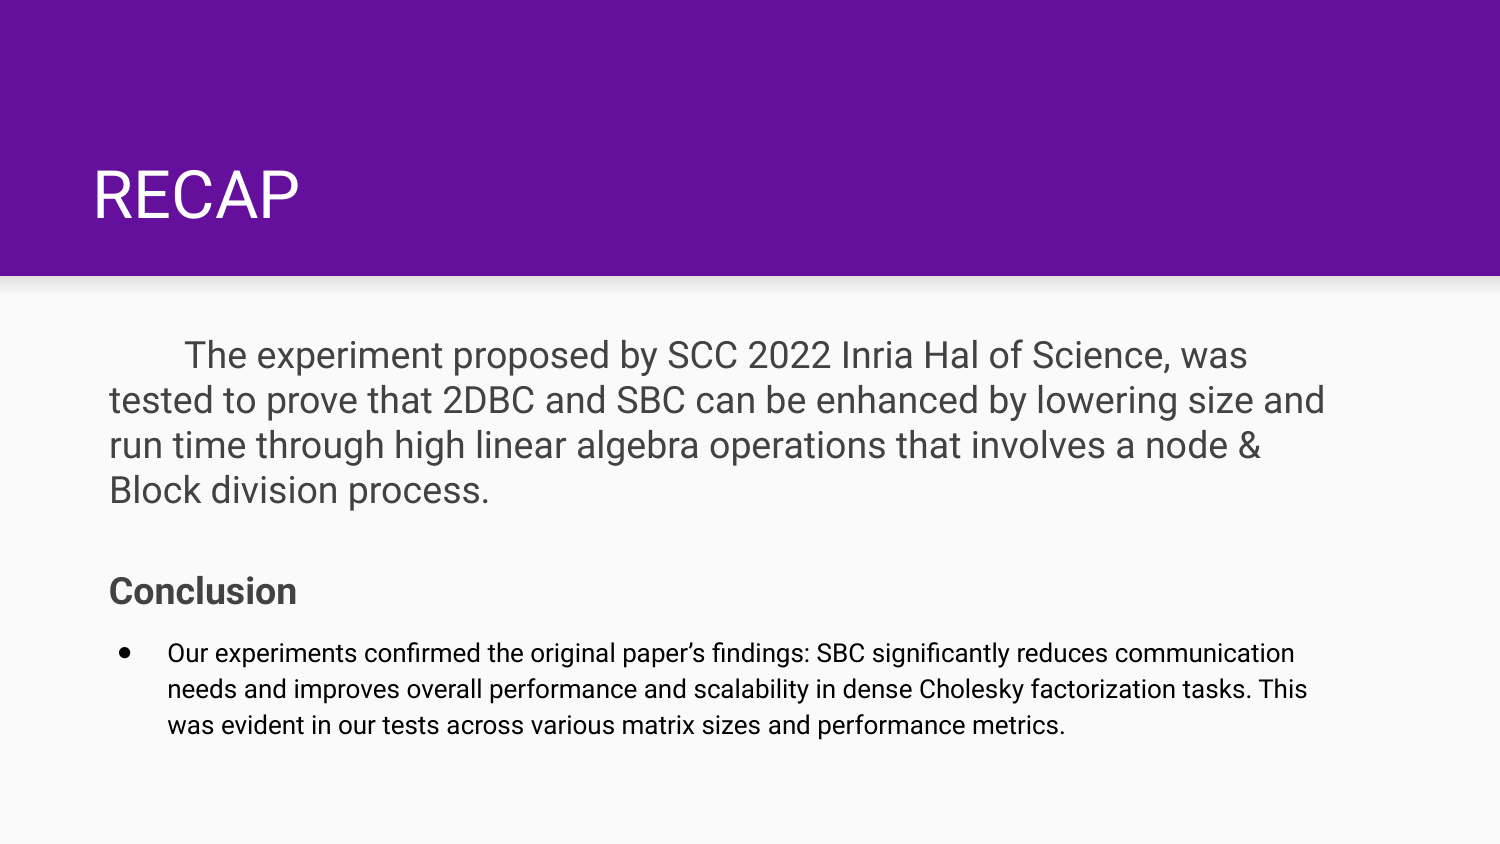

# RECAP
The experiment proposed by SCC 2022 Inria Hal of Science, was tested to prove that 2DBC and SBC can be enhanced by lowering size and run time through high linear algebra operations that involves a node & Block division process.

Conclusion
Our experiments confirmed the original paper’s findings: SBC significantly reduces communication needs and improves overall performance and scalability in dense Cholesky factorization tasks. This was evident in our tests across various matrix sizes and performance metrics.